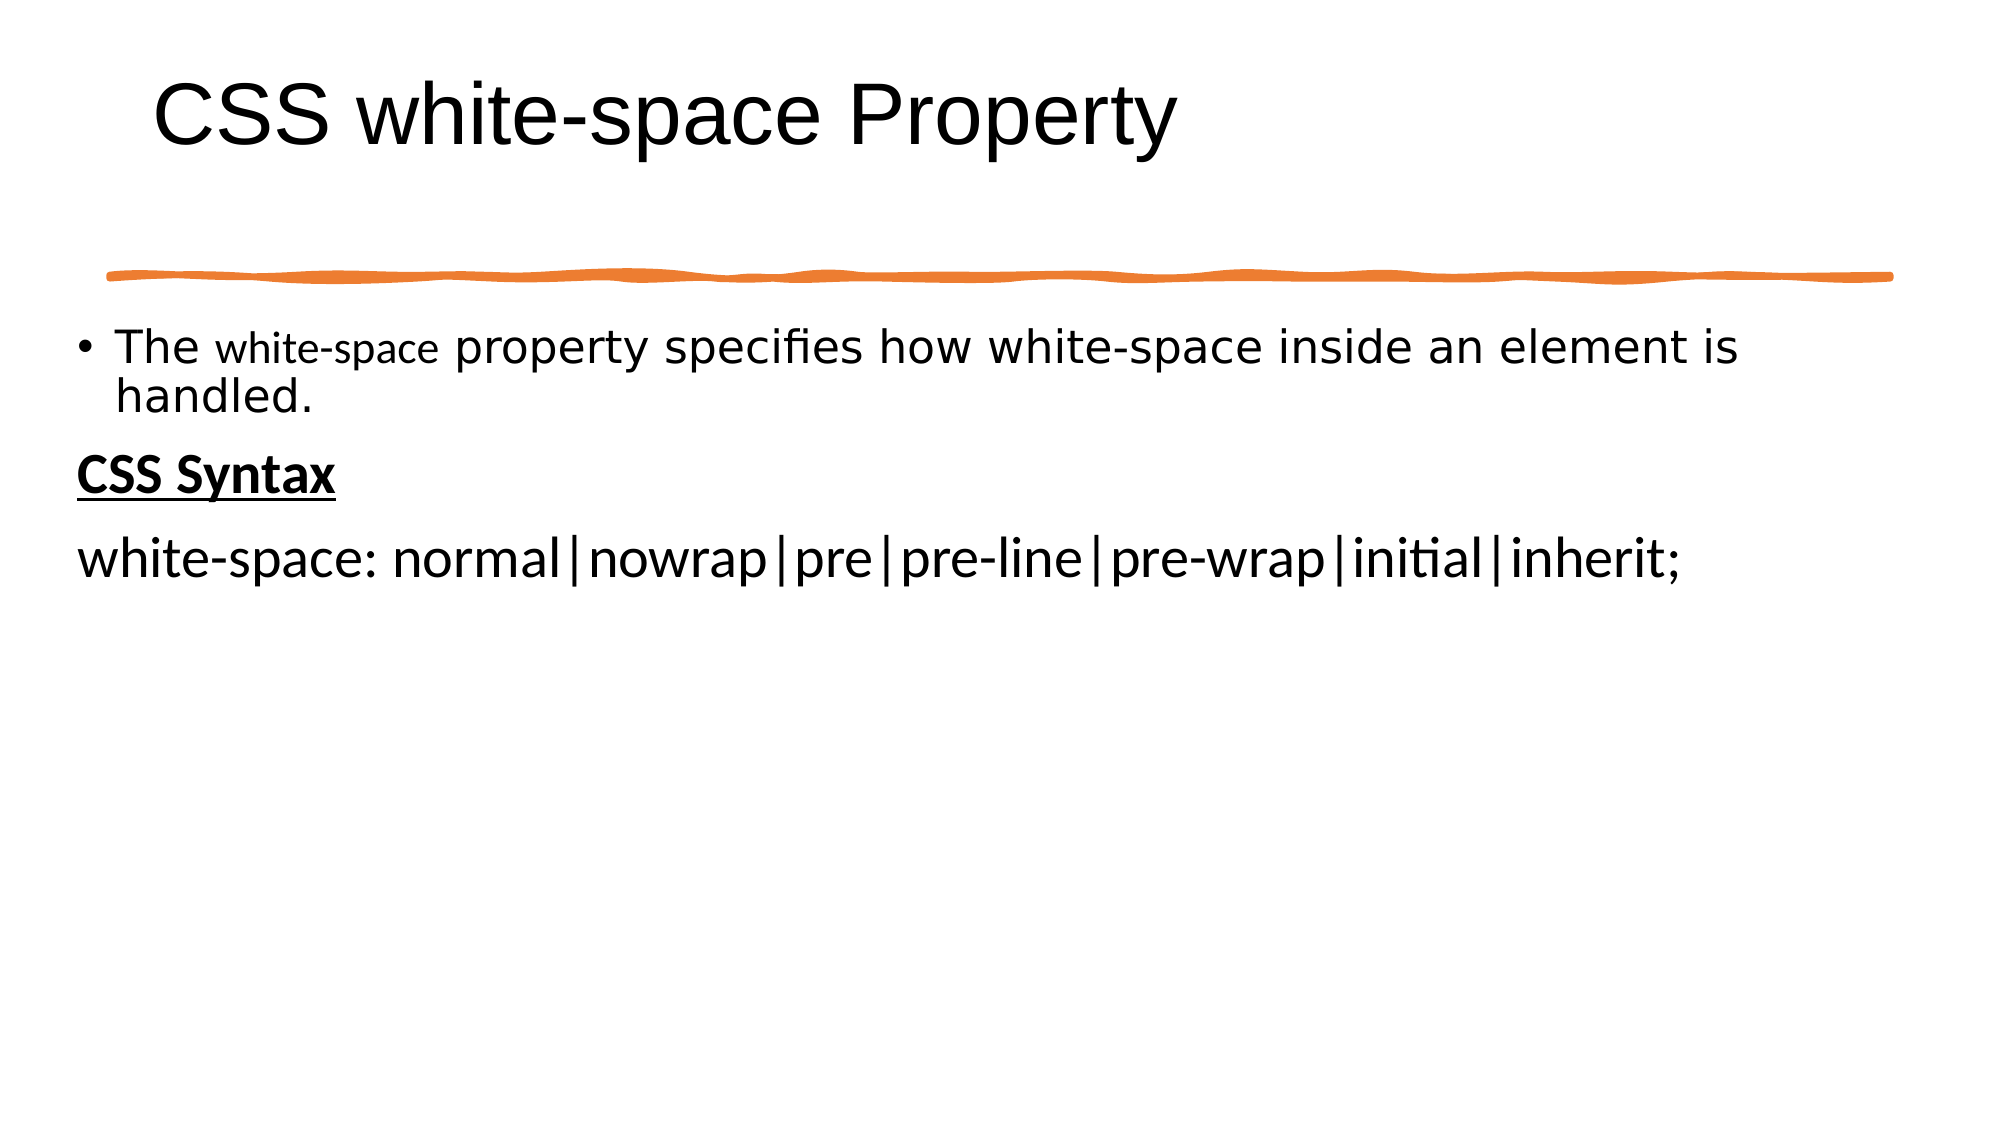

# CSS white-space Property

The white-space property specifies how white-space inside an element is handled.
CSS Syntax
white-space: normal|nowrap|pre|pre-line|pre-wrap|initial|inherit;